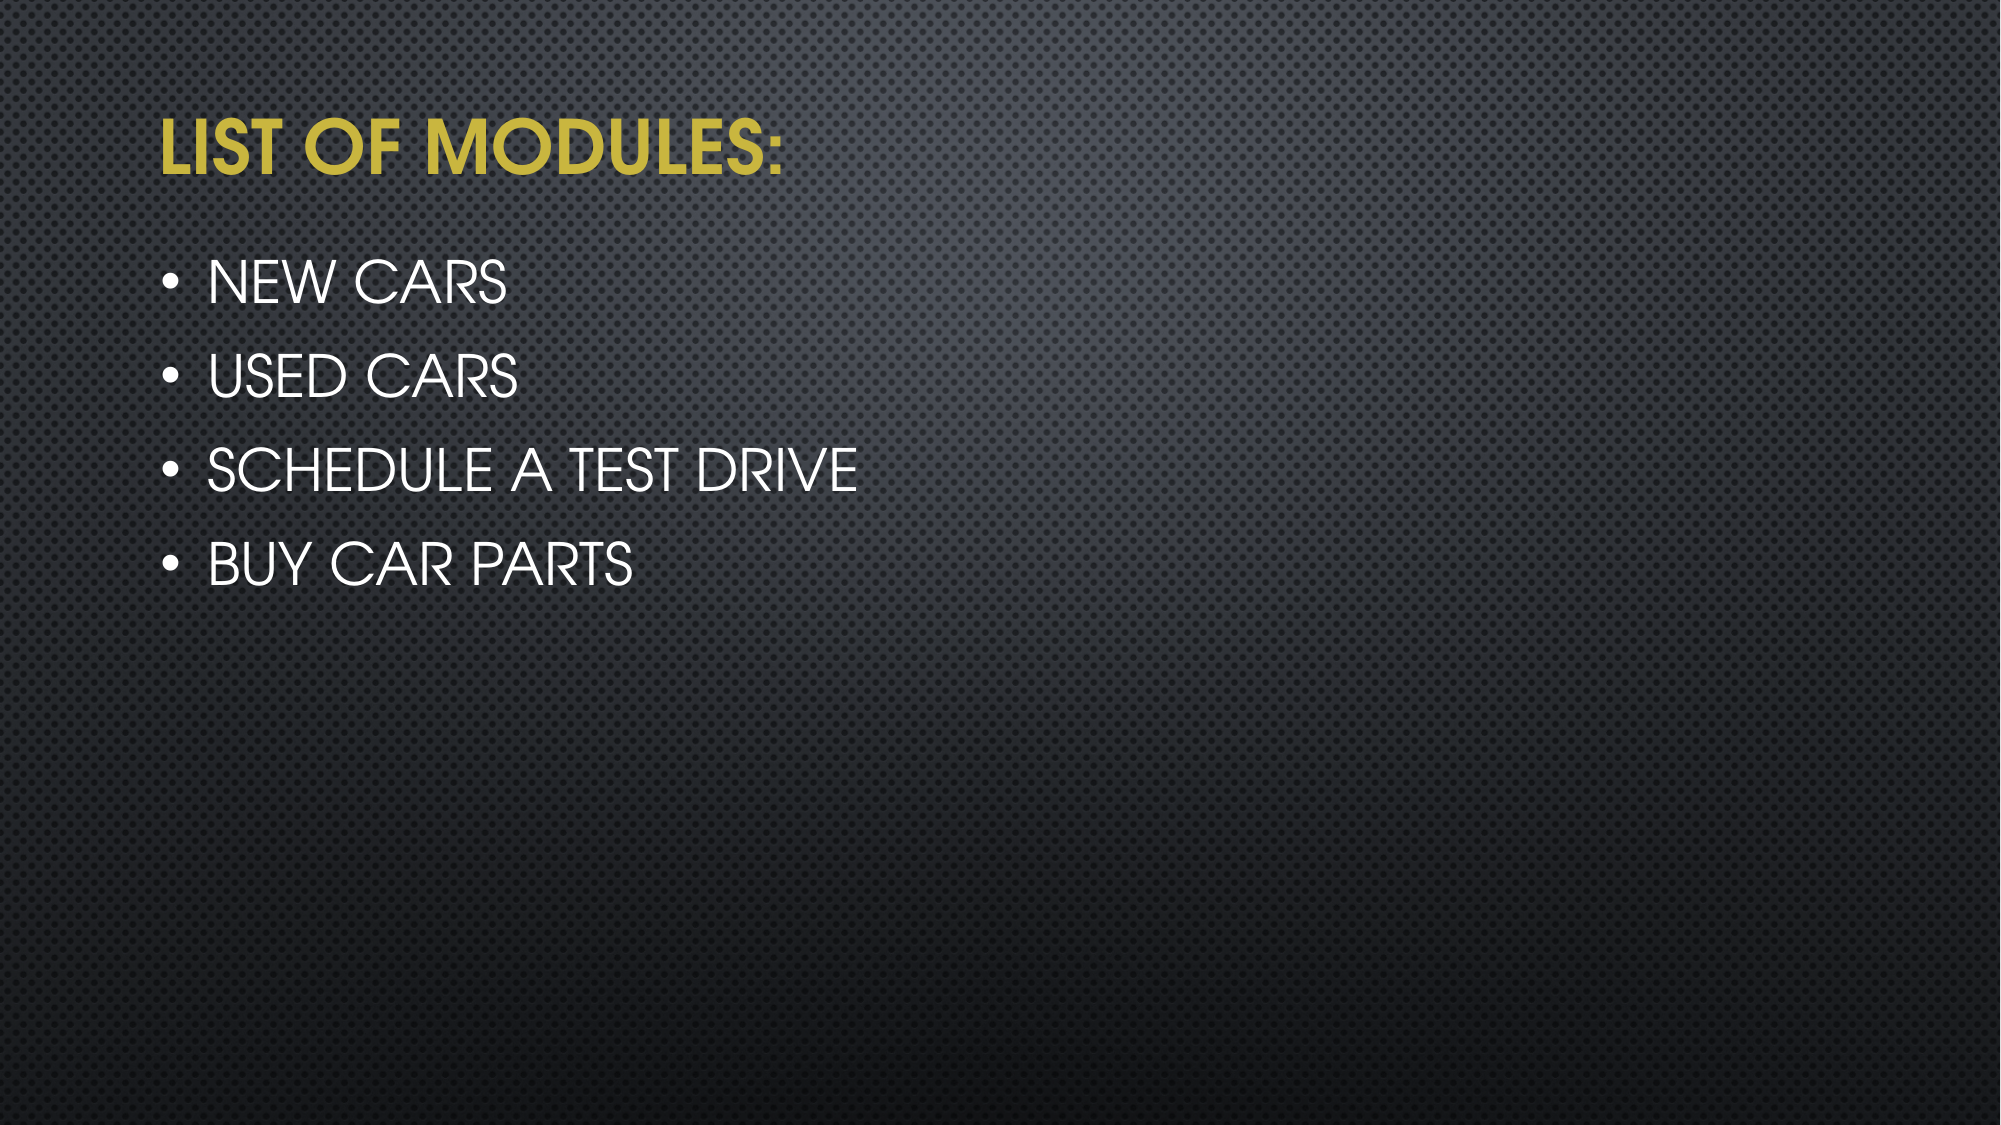

# LIST OF MODULES:
NEW CARS
USED CARS
SCHEDULE A TEST DRIVE
BUY CAR PARTS